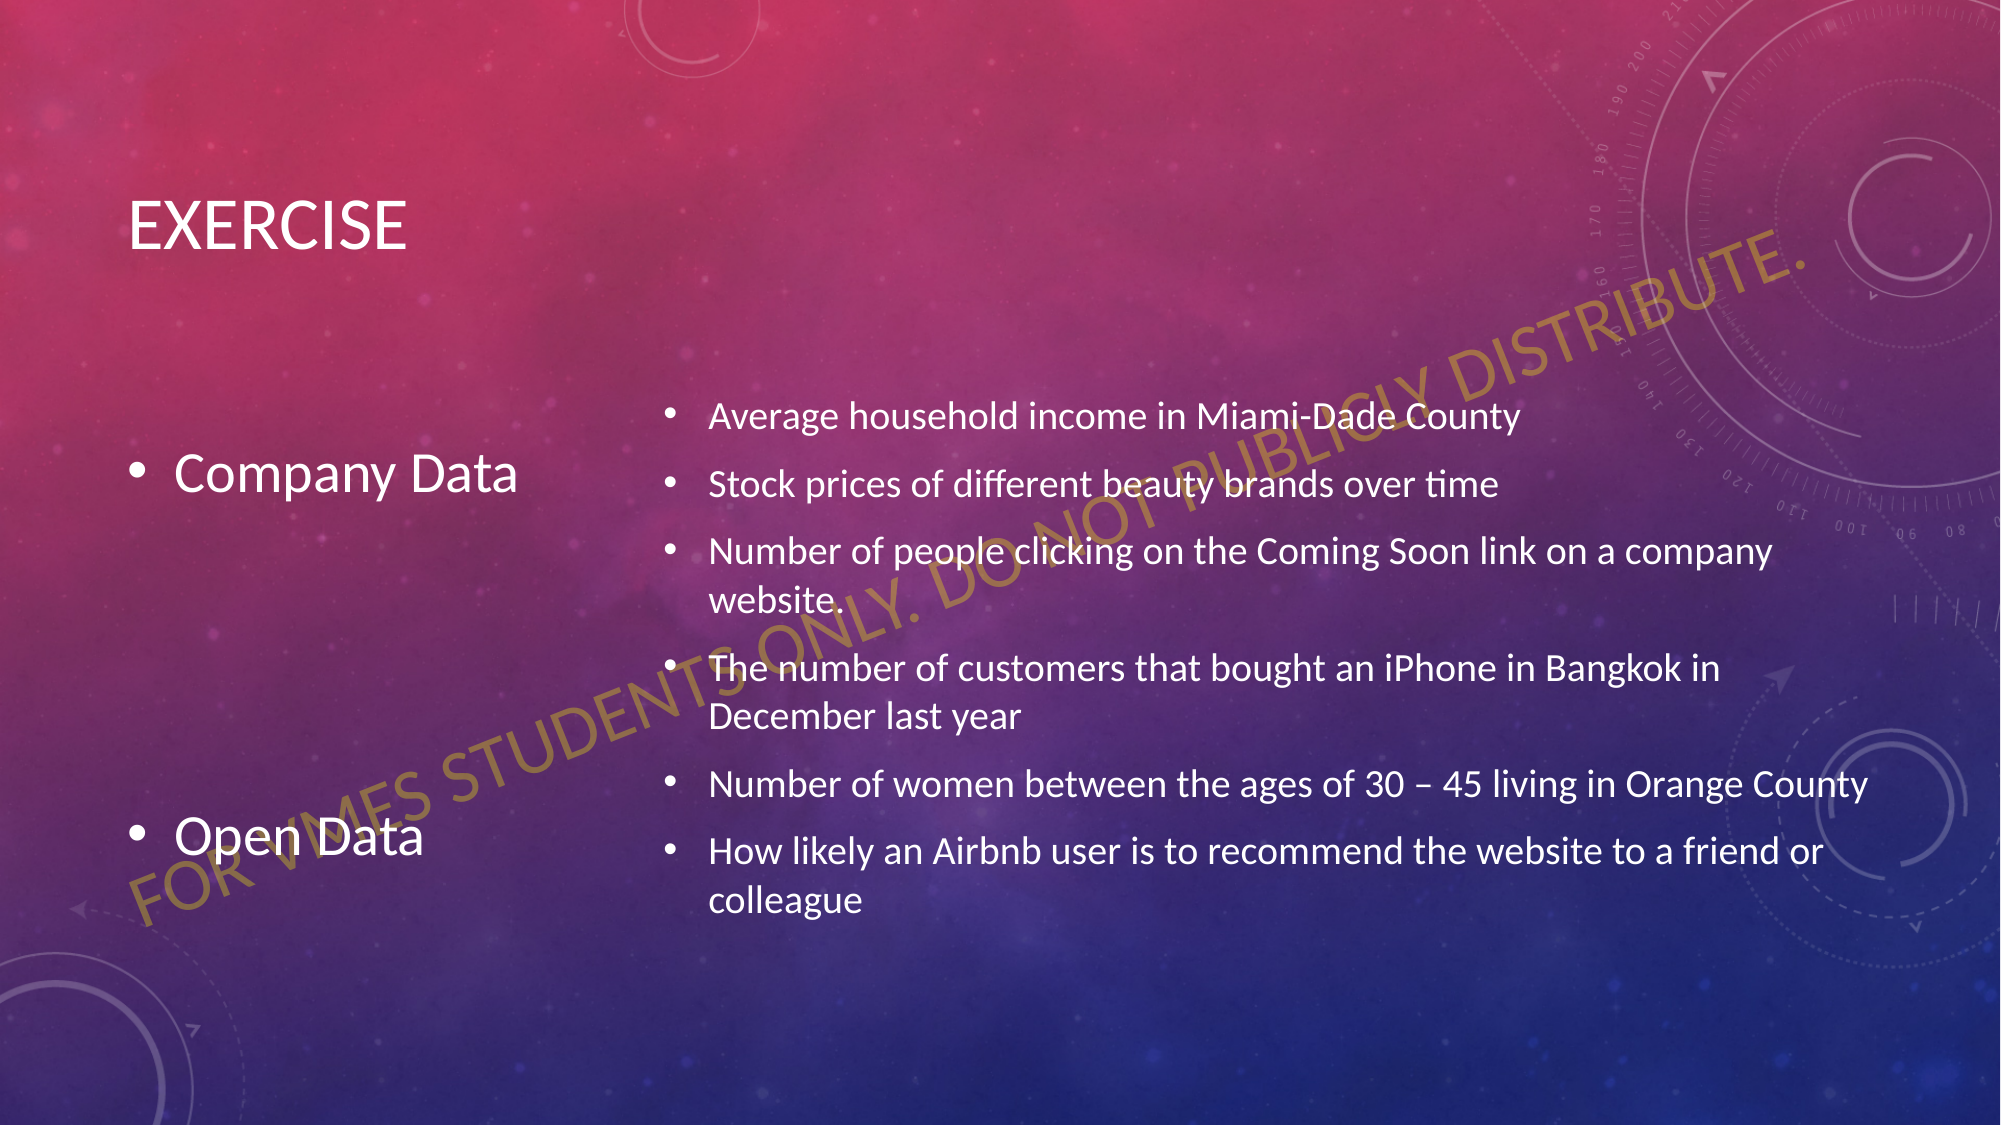

# Exercise
Company Data

Open Data
Average household income in Miami-Dade County
Stock prices of different beauty brands over time
Number of people clicking on the Coming Soon link on a company website.
The number of customers that bought an iPhone in Bangkok in December last year
Number of women between the ages of 30 – 45 living in Orange County
How likely an Airbnb user is to recommend the website to a friend or colleague